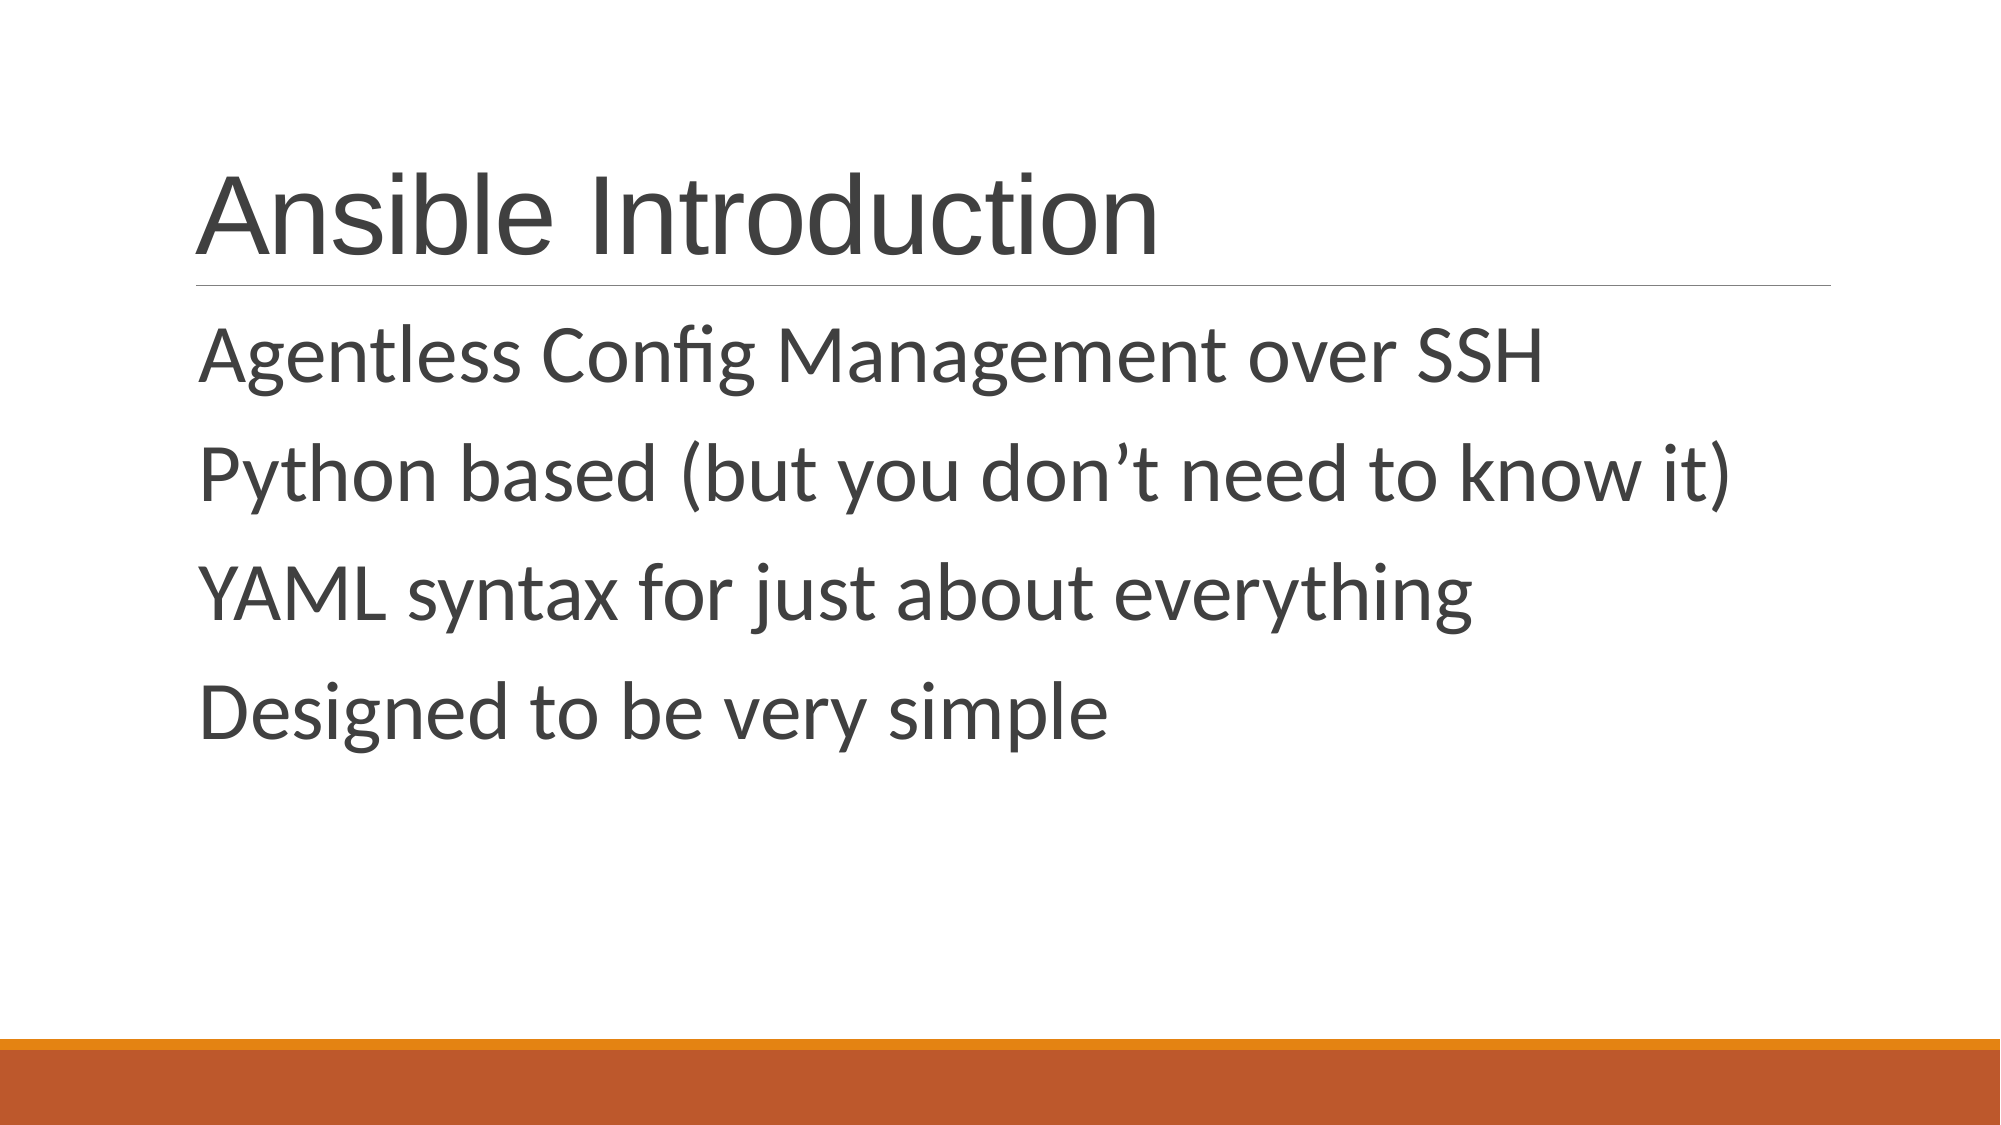

# Ansible Introduction
Agentless Config Management over SSH
Python based (but you don’t need to know it)
YAML syntax for just about everything
Designed to be very simple